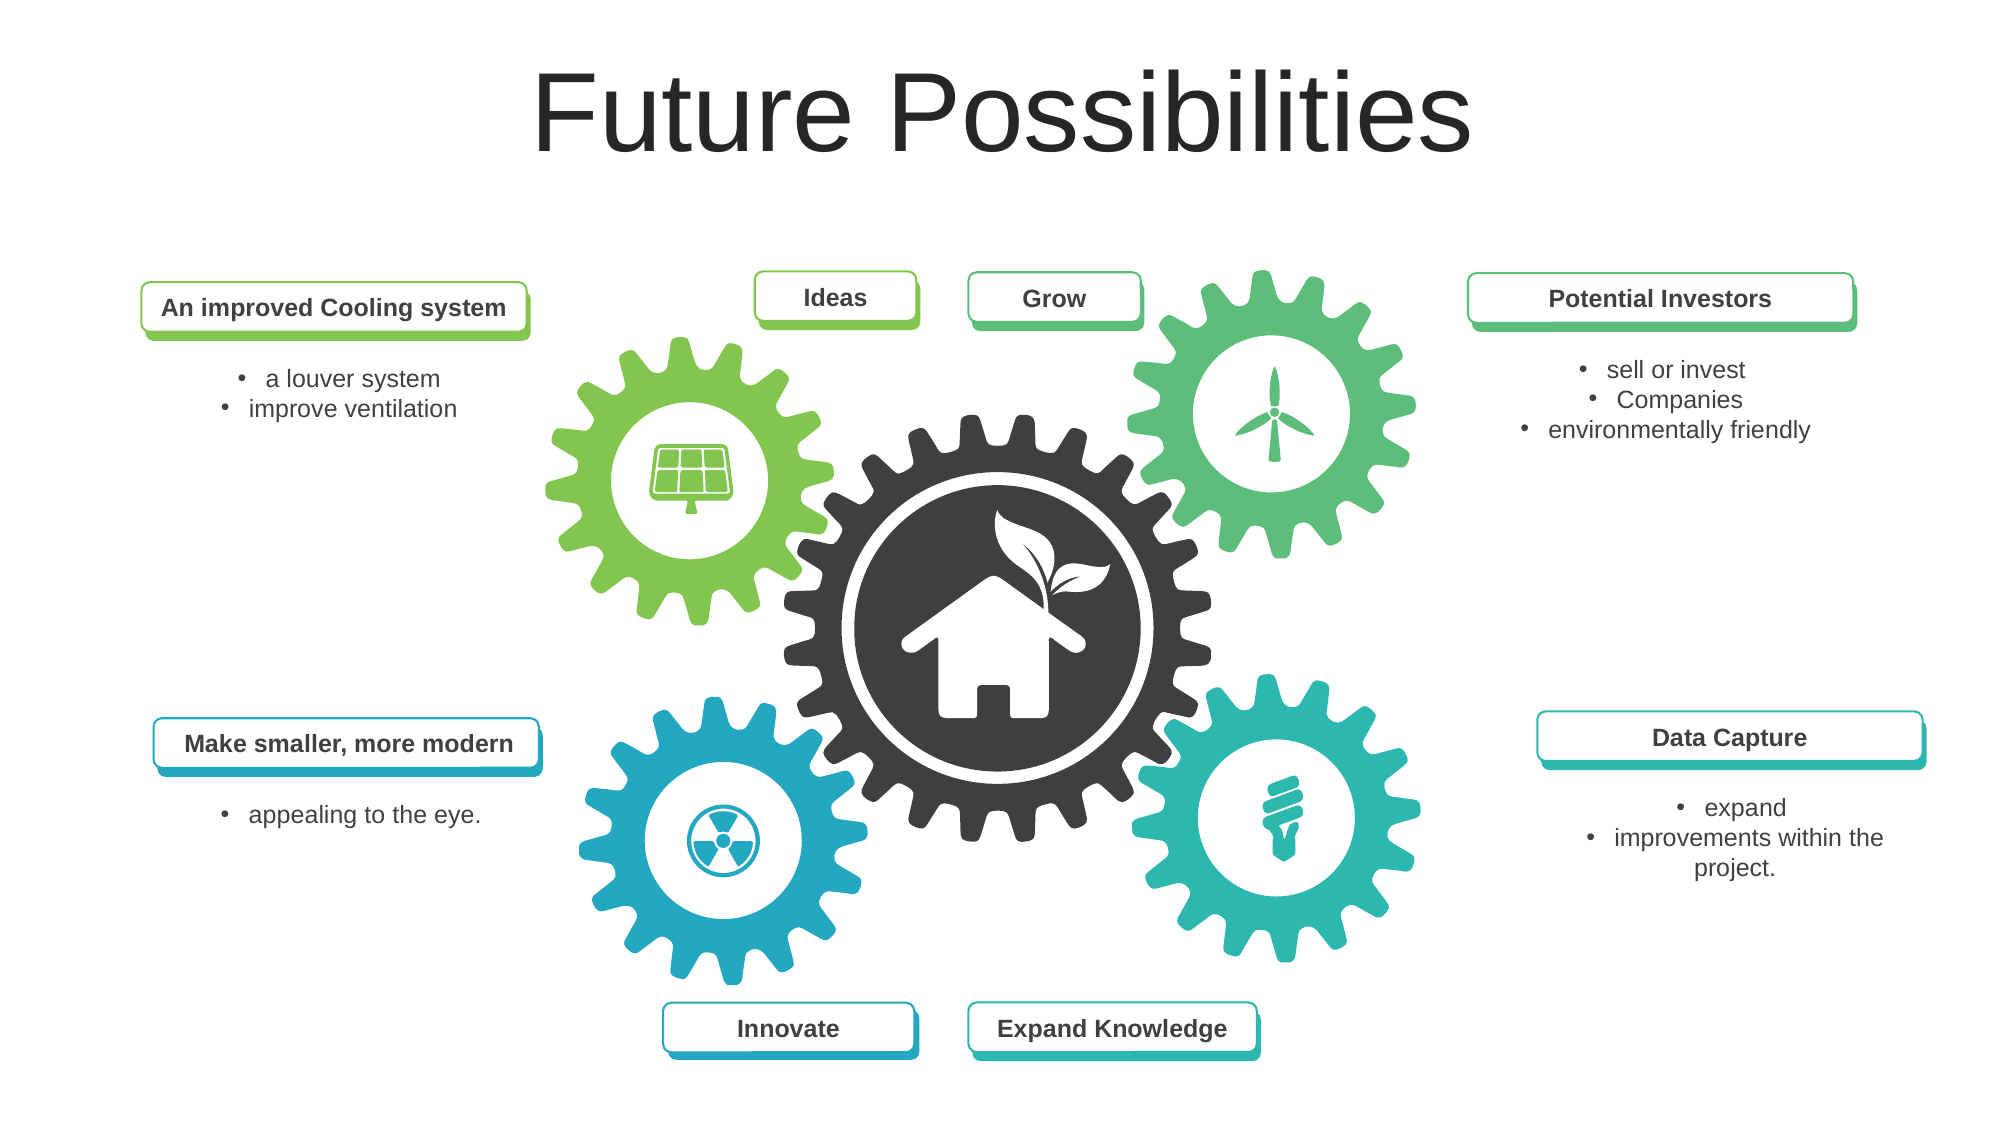

Future Possibilities

Ideas
Grow
Potential Investors

sell or invest
Companies
environmentally friendly

An improved Cooling system

a louver system
improve ventilation

Data Capture

expand
improvements within the project.
Make smaller, more modern

appealing to the eye.

Expand Knowledge
Innovate